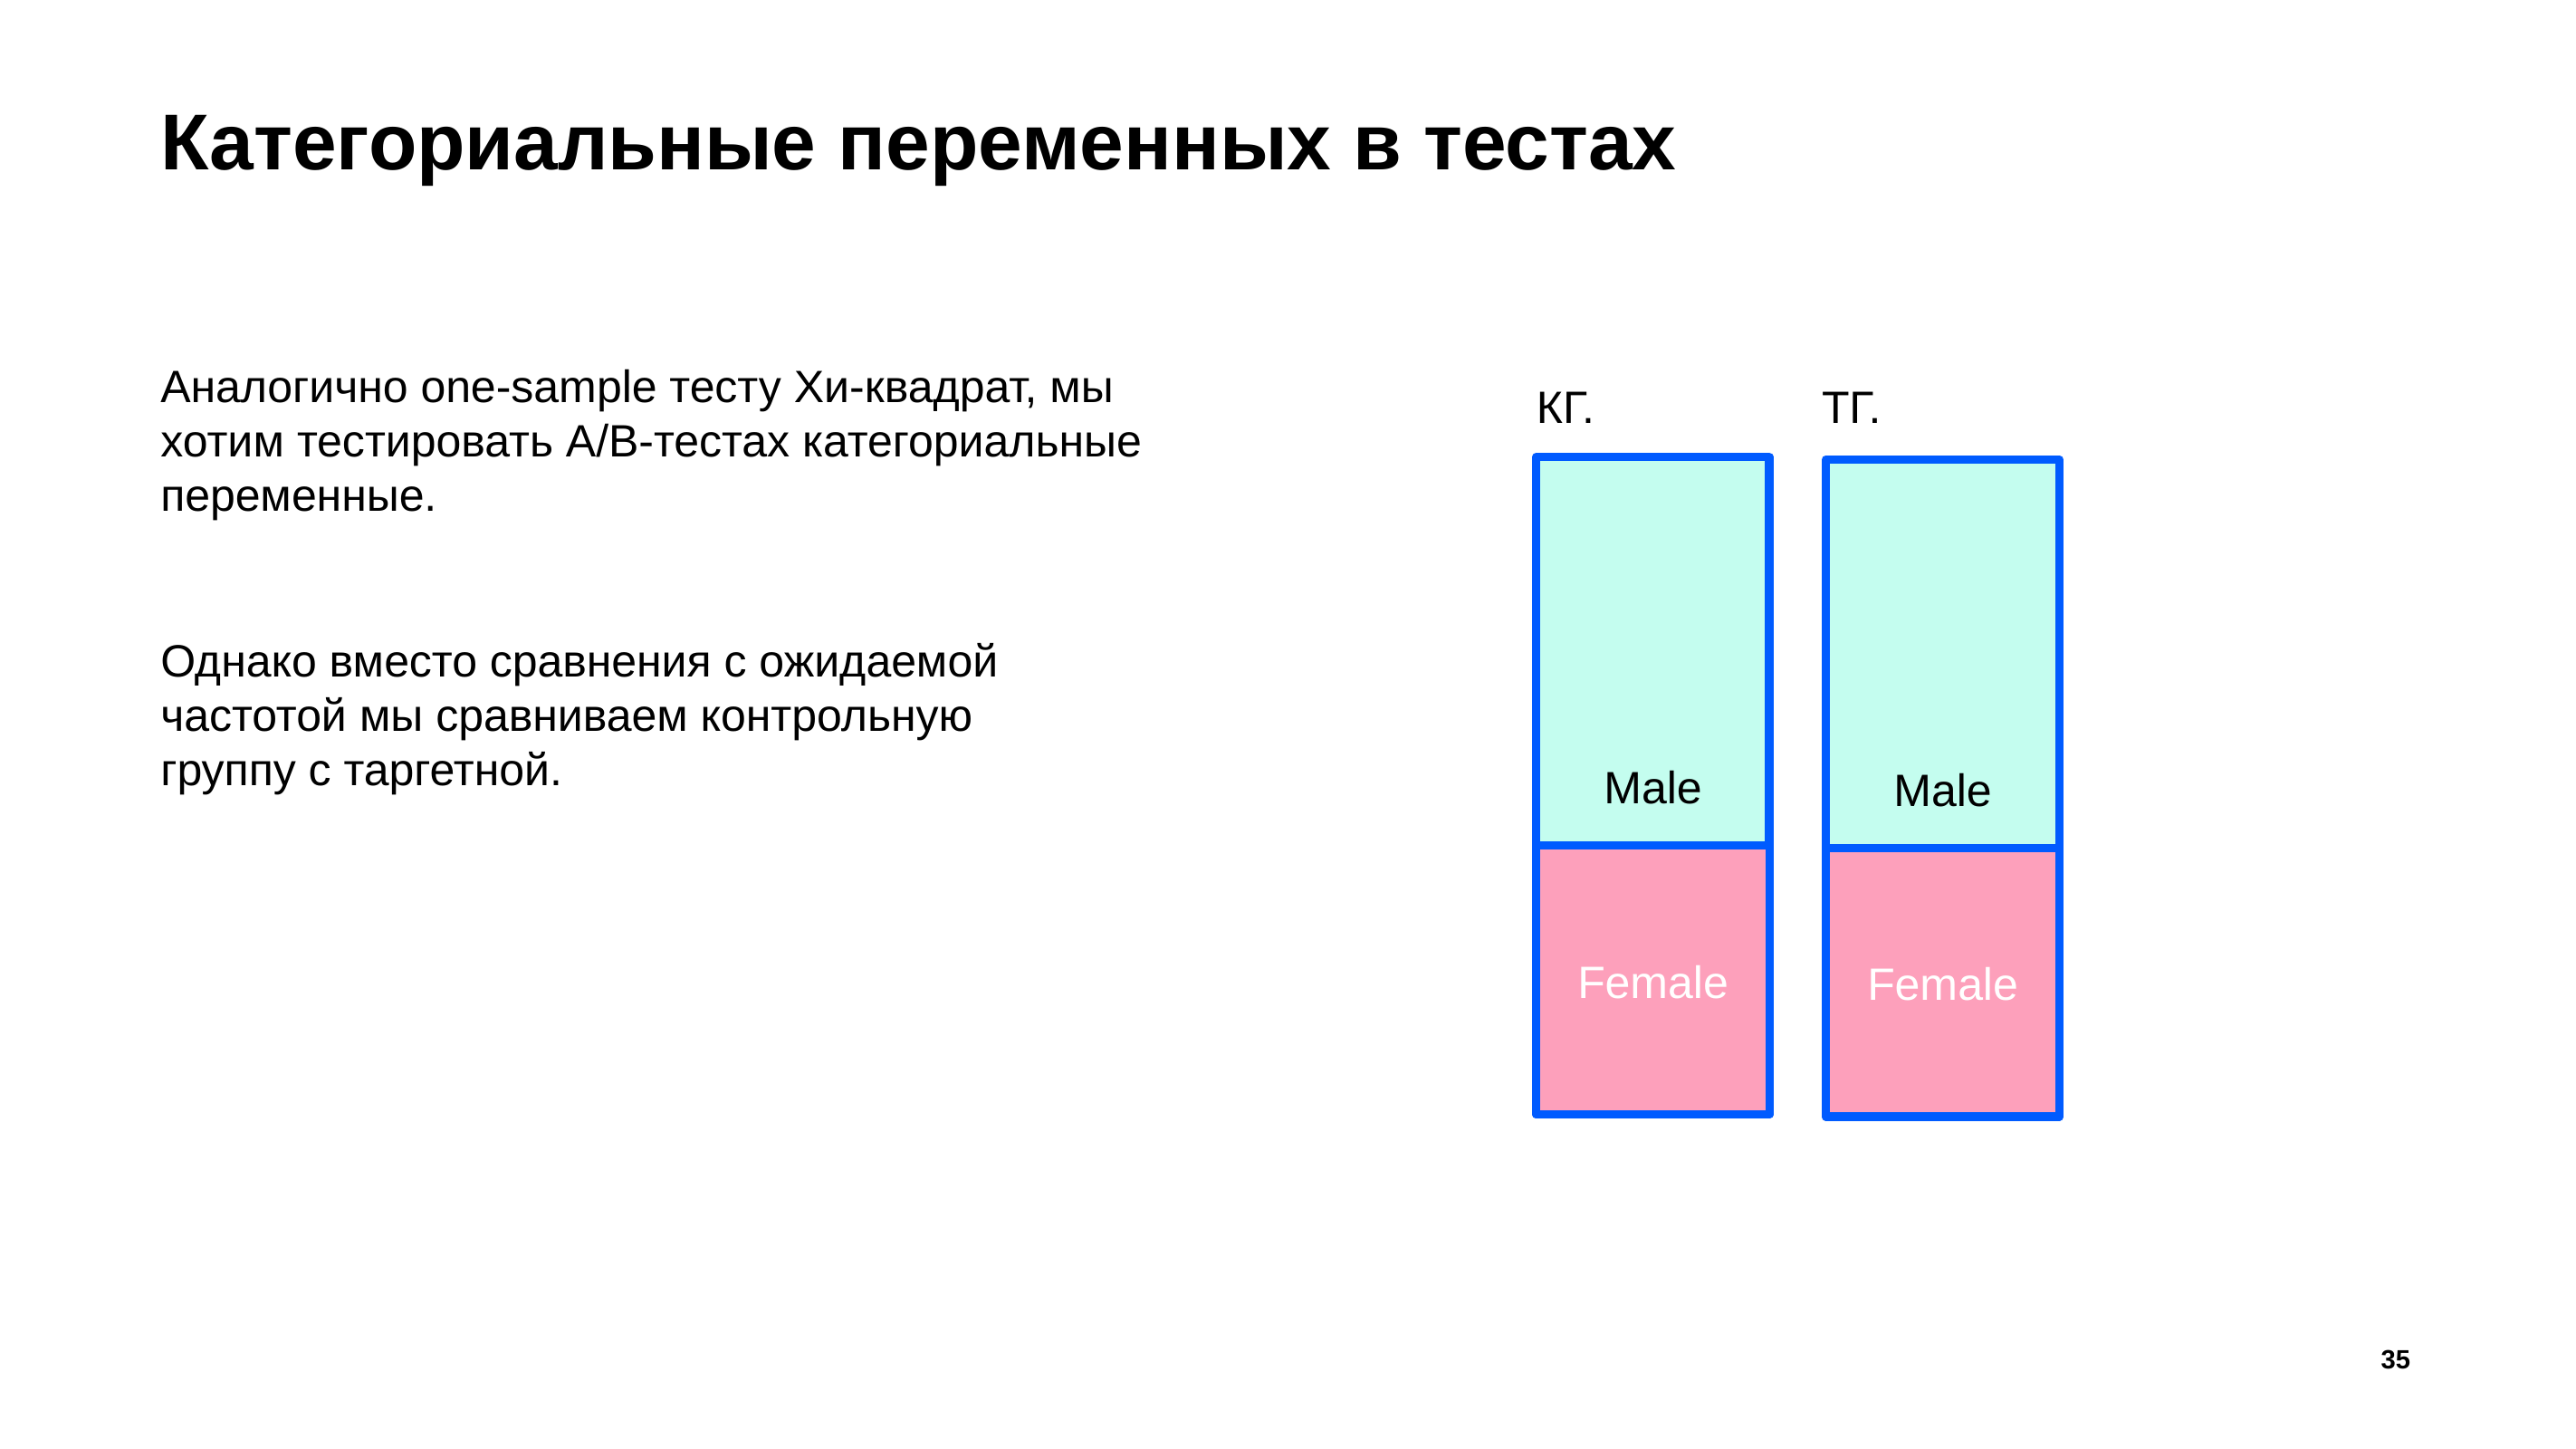

# Категориальные переменных в тестах
Аналогично one-sample тесту Хи-квадрат, мы хотим тестировать А/В-тестах категориальные переменные.

Однако вместо сравнения с ожидаемой частотой мы сравниваем контрольную группу с таргетной.

КГ.                  ТГ.
Male
Male
Female
Female
35